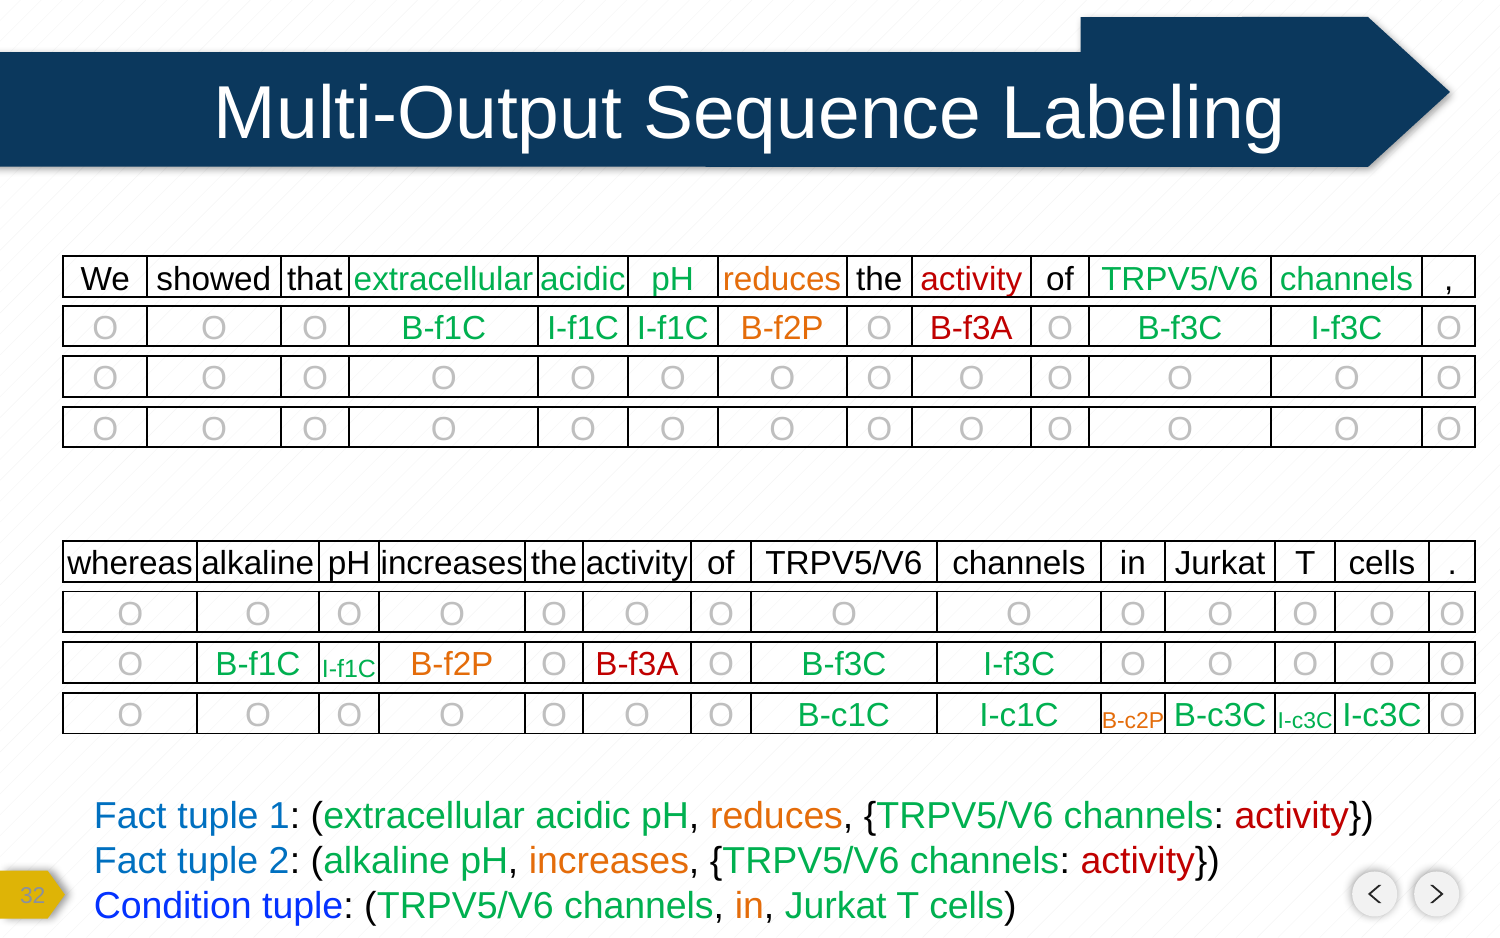

# Multi-Output Sequence Labeling
| We | showed | that | extracellular | acidic | pH | reduces | the | activity | of | TRPV5/V6 | channels | , |
| --- | --- | --- | --- | --- | --- | --- | --- | --- | --- | --- | --- | --- |
| O | O | O | B-f1C | I-f1C | I-f1C | B-f2P | O | B-f3A | O | B-f3C | I-f3C | O |
| --- | --- | --- | --- | --- | --- | --- | --- | --- | --- | --- | --- | --- |
| O | O | O | O | O | O | O | O | O | O | O | O | O |
| --- | --- | --- | --- | --- | --- | --- | --- | --- | --- | --- | --- | --- |
| O | O | O | O | O | O | O | O | O | O | O | O | O |
| --- | --- | --- | --- | --- | --- | --- | --- | --- | --- | --- | --- | --- |
| whereas | alkaline | pH | increases | the | activity | of | TRPV5/V6 | channels | in | Jurkat | T | cells | . |
| --- | --- | --- | --- | --- | --- | --- | --- | --- | --- | --- | --- | --- | --- |
| O | O | O | O | O | O | O | O | O | O | O | O | O | O |
| --- | --- | --- | --- | --- | --- | --- | --- | --- | --- | --- | --- | --- | --- |
| O | B-f1C | I-f1C | B-f2P | O | B-f3A | O | B-f3C | I-f3C | O | O | O | O | O |
| --- | --- | --- | --- | --- | --- | --- | --- | --- | --- | --- | --- | --- | --- |
| O | O | O | O | O | O | O | B-c1C | I-c1C | B-c2P | B-c3C | I-c3C | I-c3C | O |
| --- | --- | --- | --- | --- | --- | --- | --- | --- | --- | --- | --- | --- | --- |
Fact tuple 1: (extracellular acidic pH, reduces, {TRPV5/V6 channels: activity})
Fact tuple 2: (alkaline pH, increases, {TRPV5/V6 channels: activity})
Condition tuple: (TRPV5/V6 channels, in, Jurkat T cells)
32